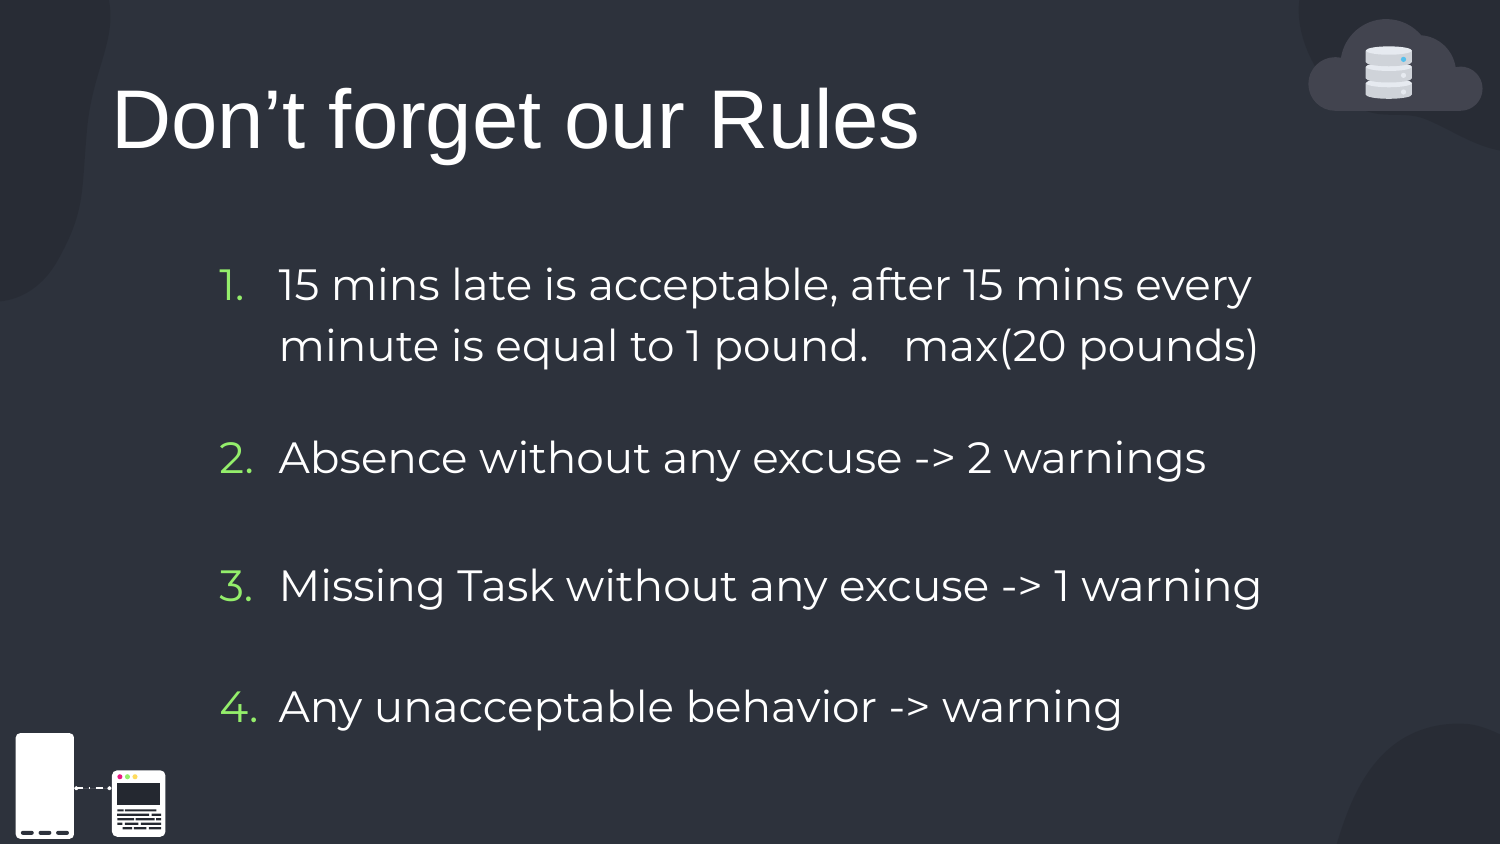

# Don’t forget our Rules
15 mins late is acceptable, after 15 mins every minute is equal to 1 pound.   max(20 pounds)
Absence without any excuse -> 2 warnings

Missing Task without any excuse -> 1 warning
Any unacceptable behavior -> warning